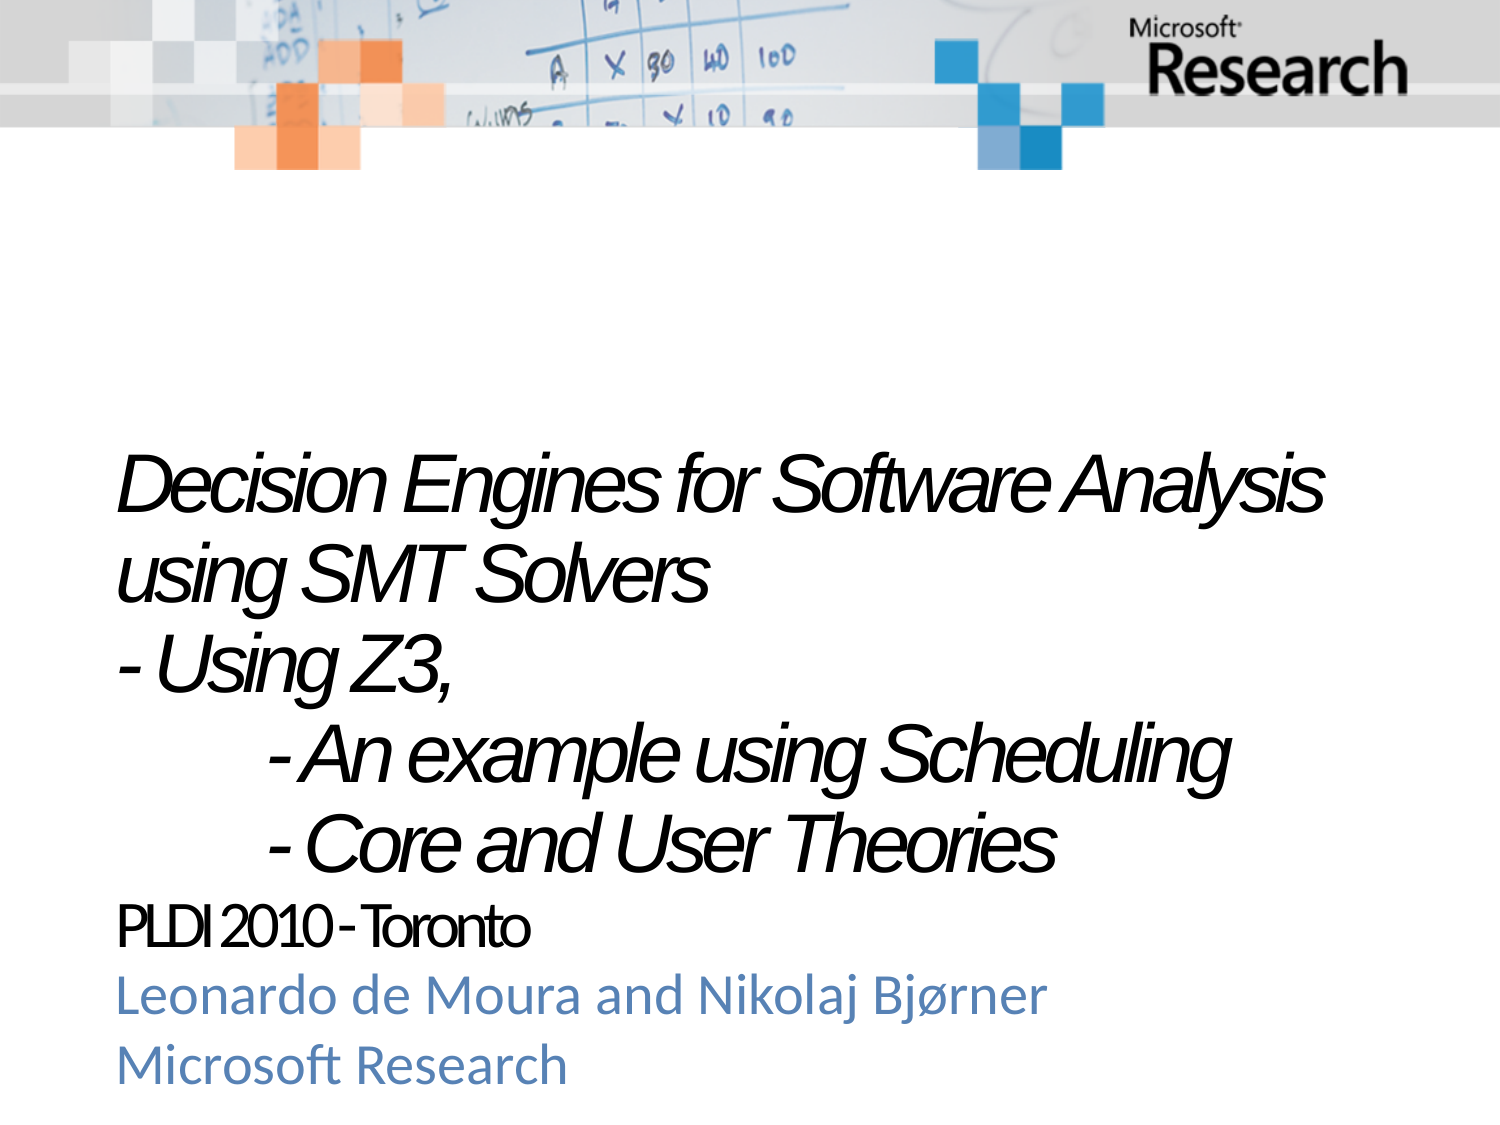

# Decision Engines for Software Analysis using SMT Solvers - Using Z3, - An example using Scheduling - Core and User Theories PLDI 2010 - Toronto
Leonardo de Moura and Nikolaj Bjørner
Microsoft Research